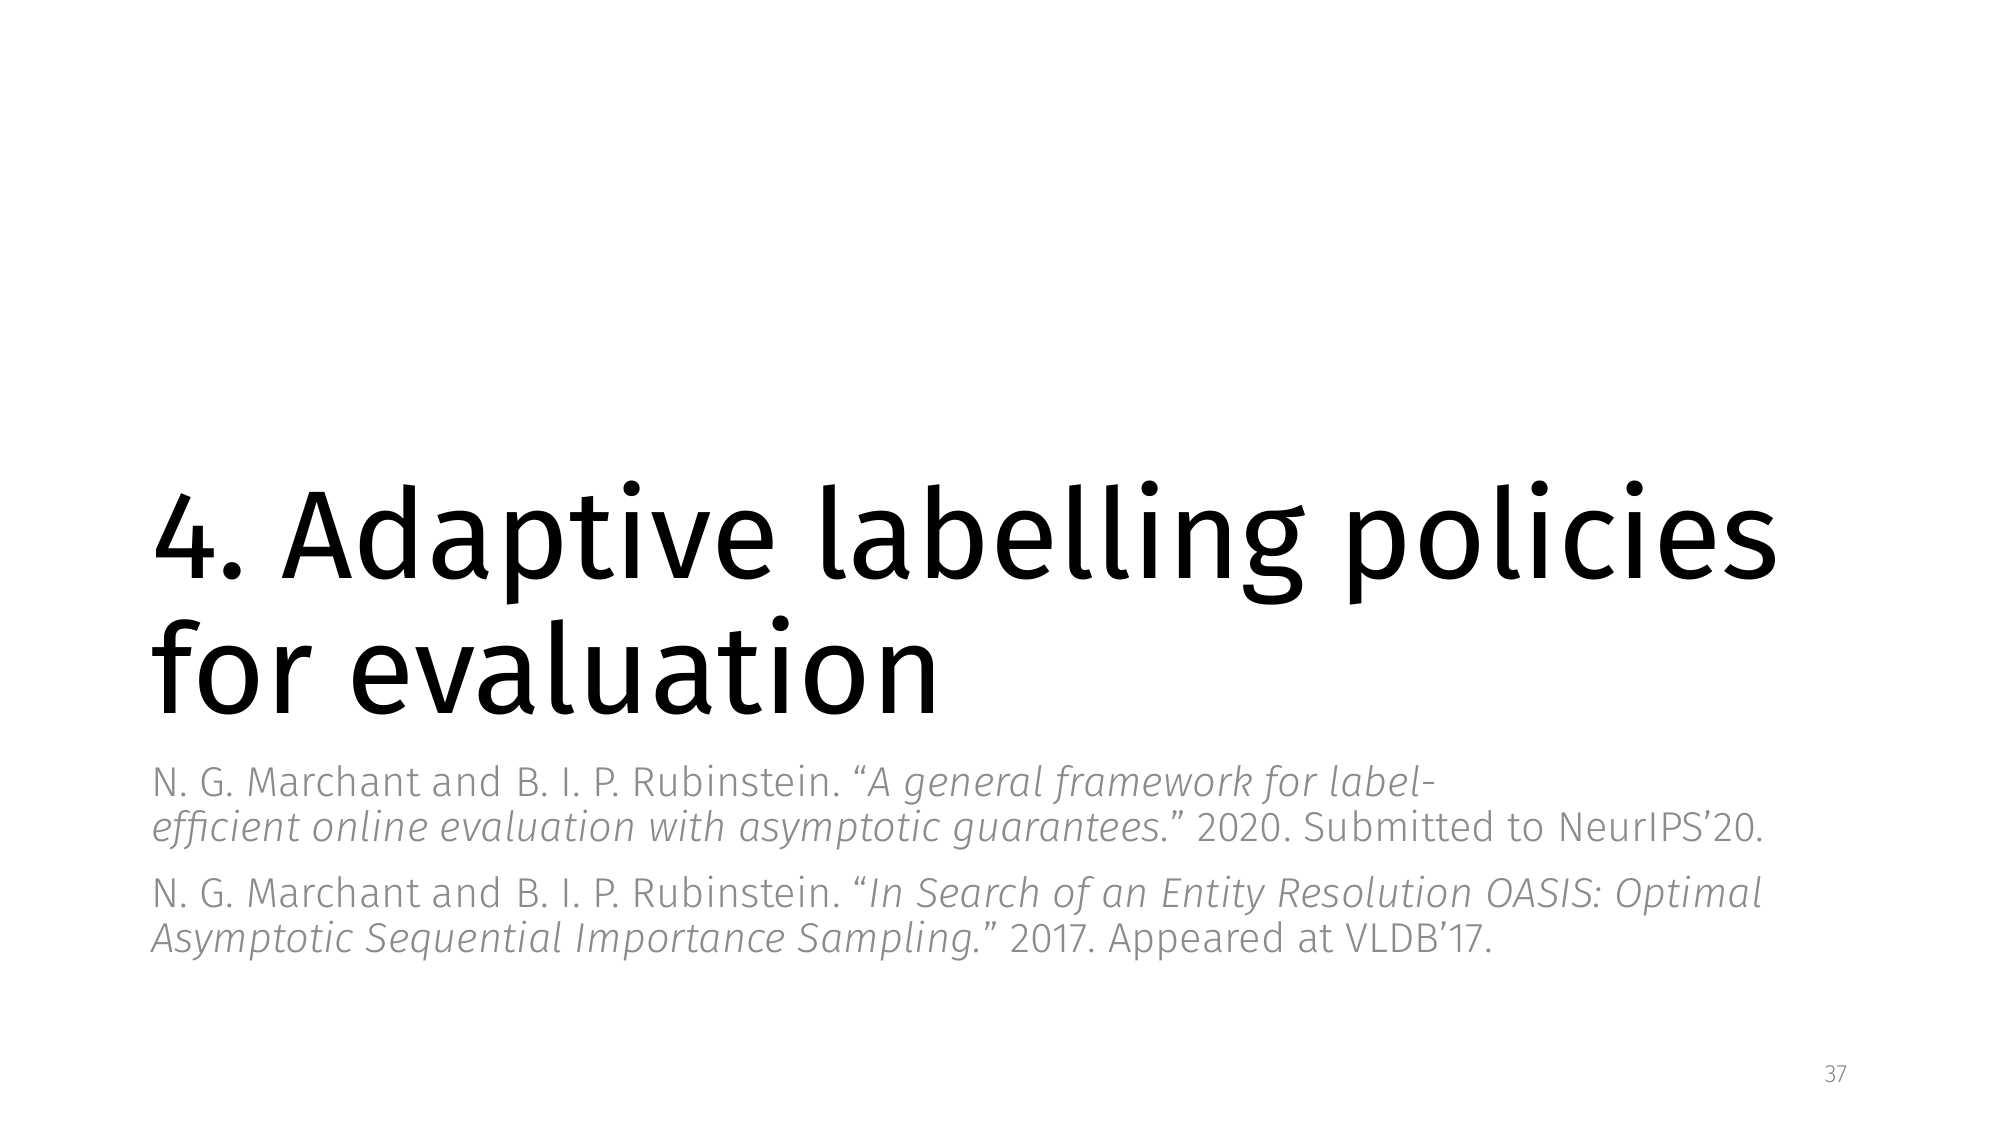

# 4. Adaptive labelling policies for evaluation
N. G. Marchant and B. I. P. Rubinstein. “A general framework for label-efficient online evaluation with asymptotic guarantees.” 2020. Submitted to NeurIPS’20.
N. G. Marchant and B. I. P. Rubinstein. “In Search of an Entity Resolution OASIS: Optimal Asymptotic Sequential Importance Sampling.” 2017. Appeared at VLDB’17.
37